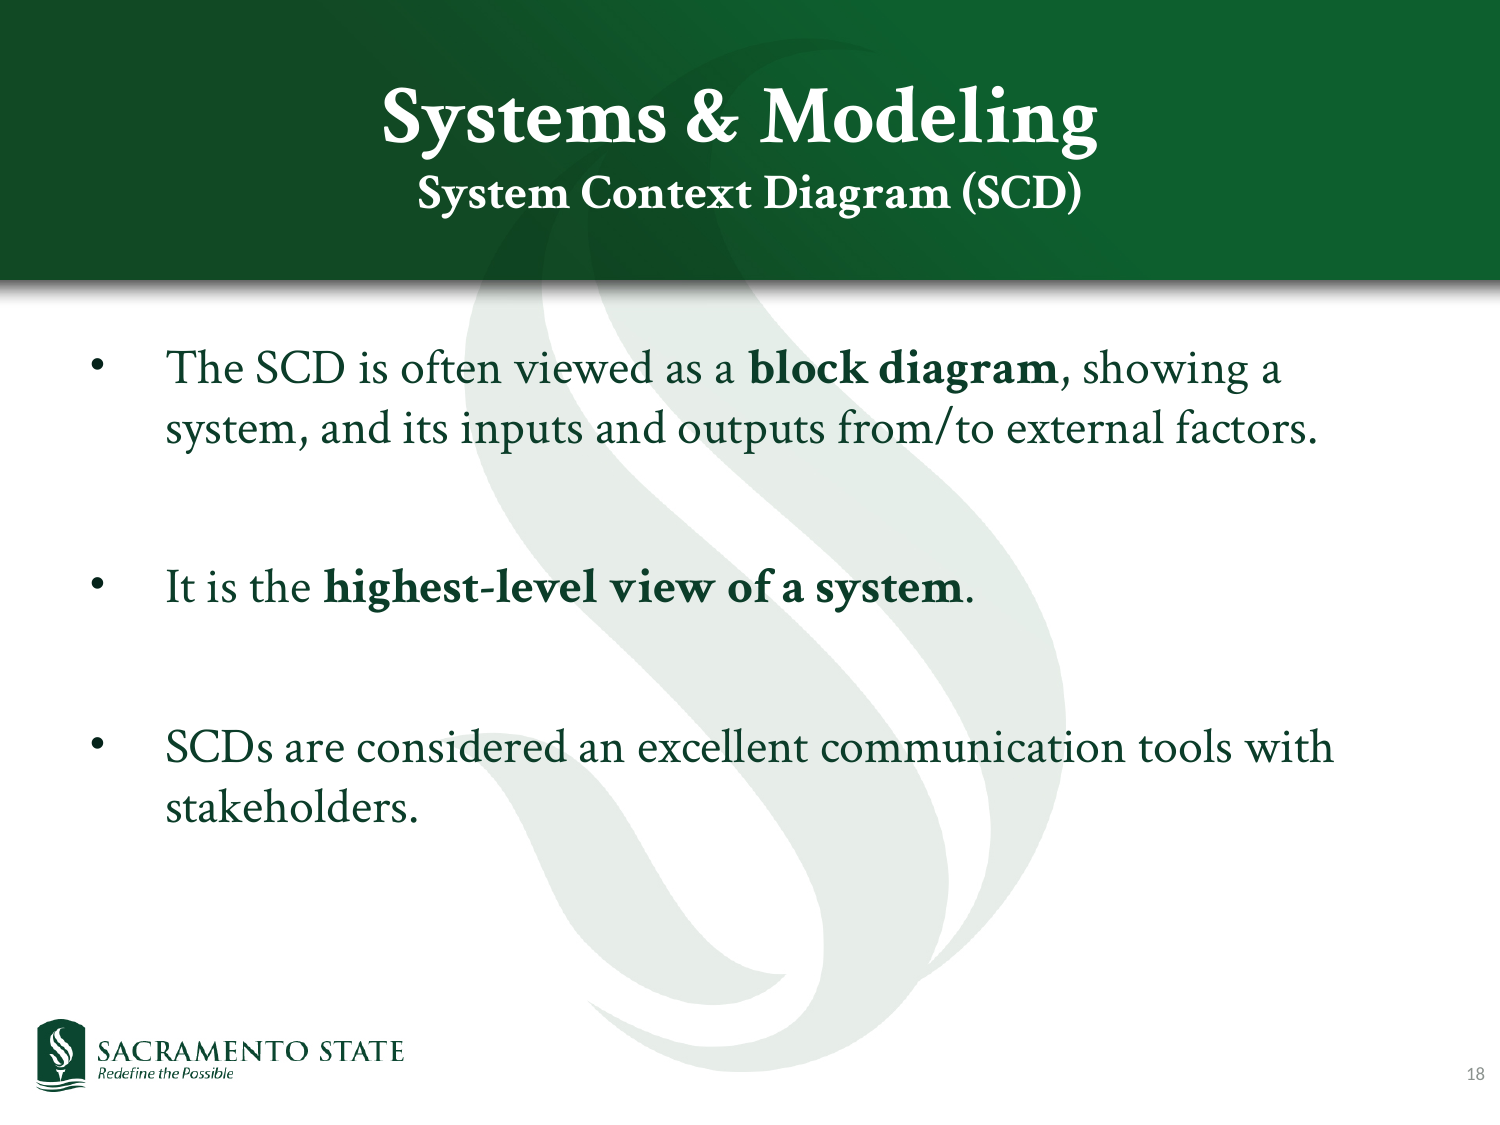

# Systems & Modeling System Context Diagram (SCD)
The SCD is often viewed as a block diagram, showing a system, and its inputs and outputs from/to external factors.

It is the highest-level view of a system.

SCDs are considered an excellent communication tools with stakeholders.

18